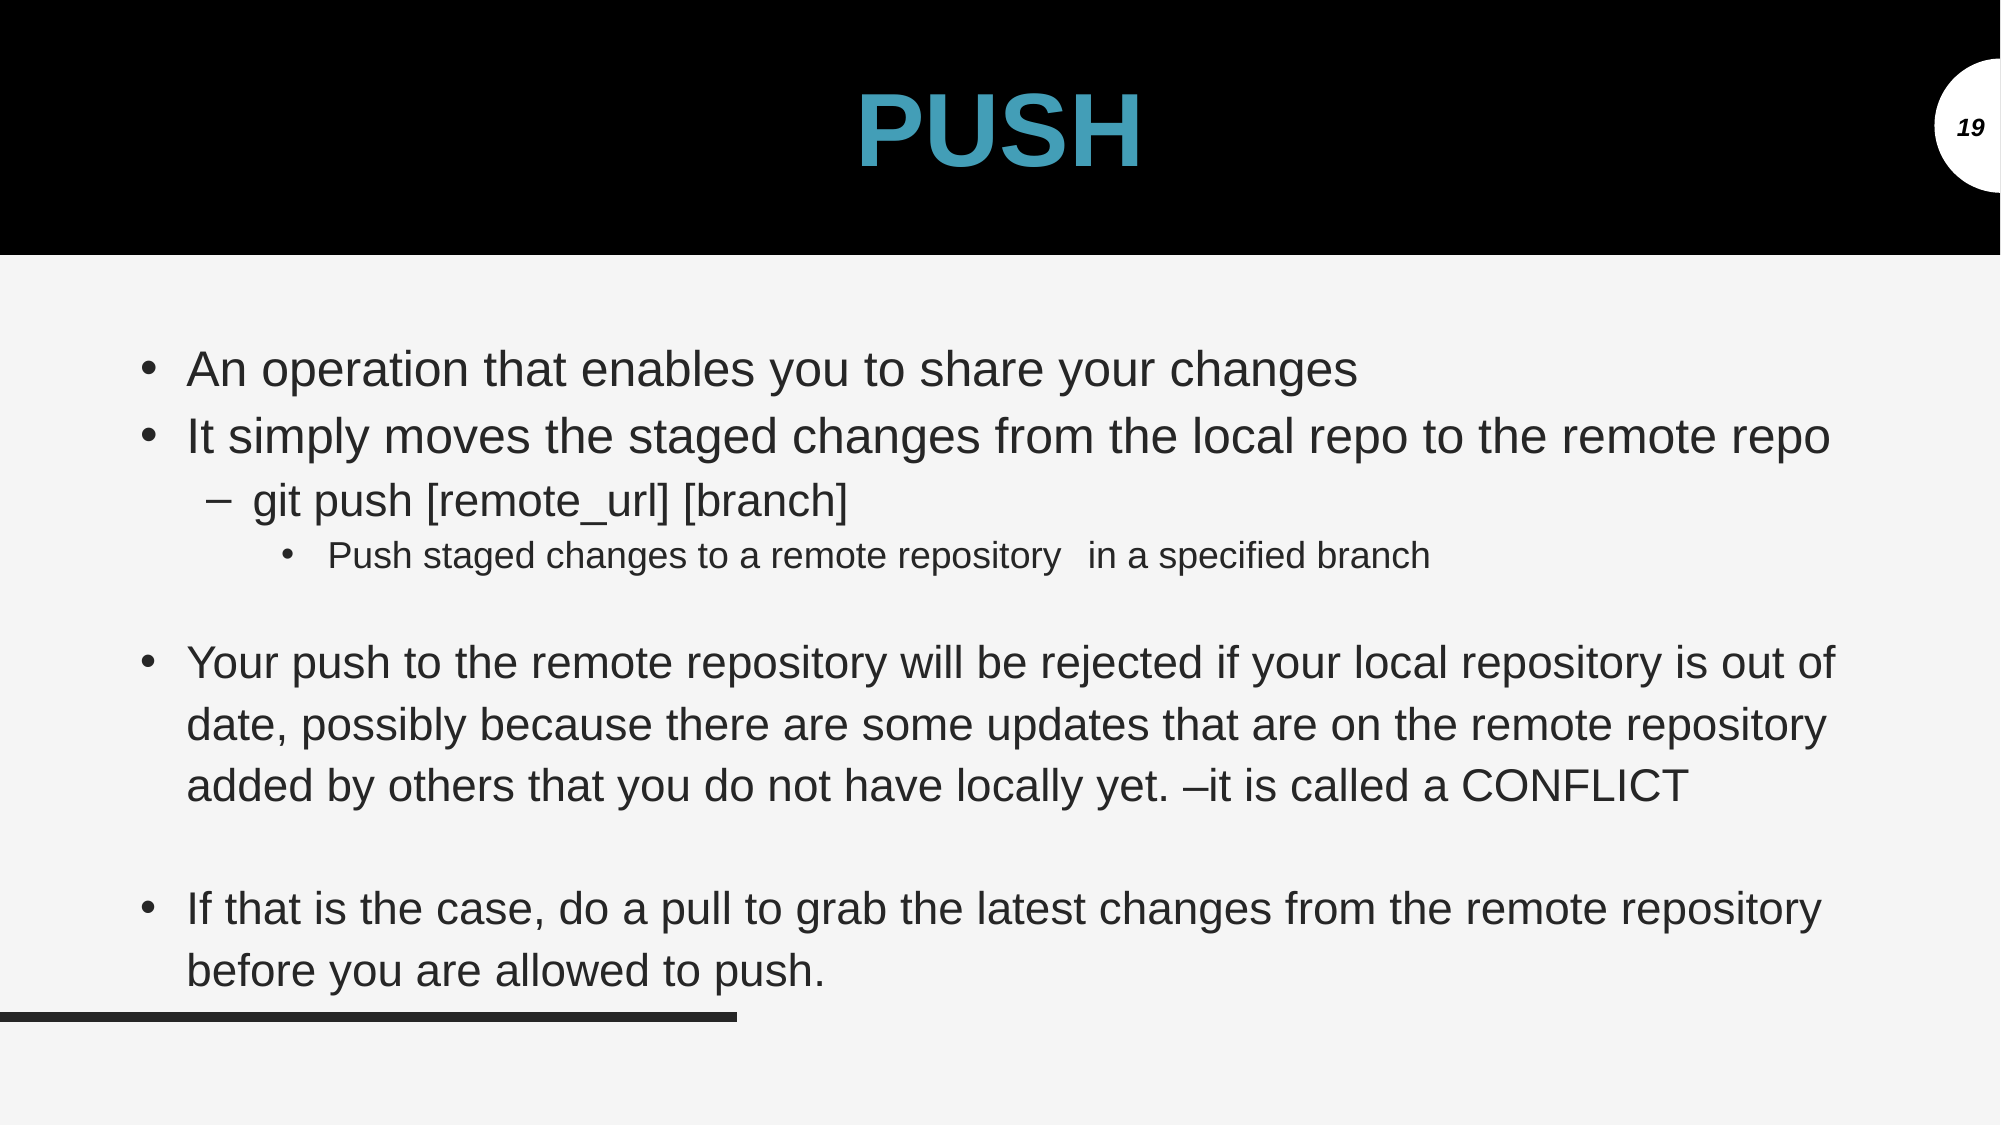

# PUSH
19
An operation that enables you to share your changes
It simply moves the staged changes from the local repo to the remote repo
git push [remote_url] [branch]
Push staged changes to a remote repository	 in a specified branch

Your push to the remote repository will be rejected if your local repository is out of date, possibly because there are some updates that are on the remote repository added by others that you do not have locally yet. –it is called a CONFLICT

If that is the case, do a pull to grab the latest changes from the remote repository before you are allowed to push.